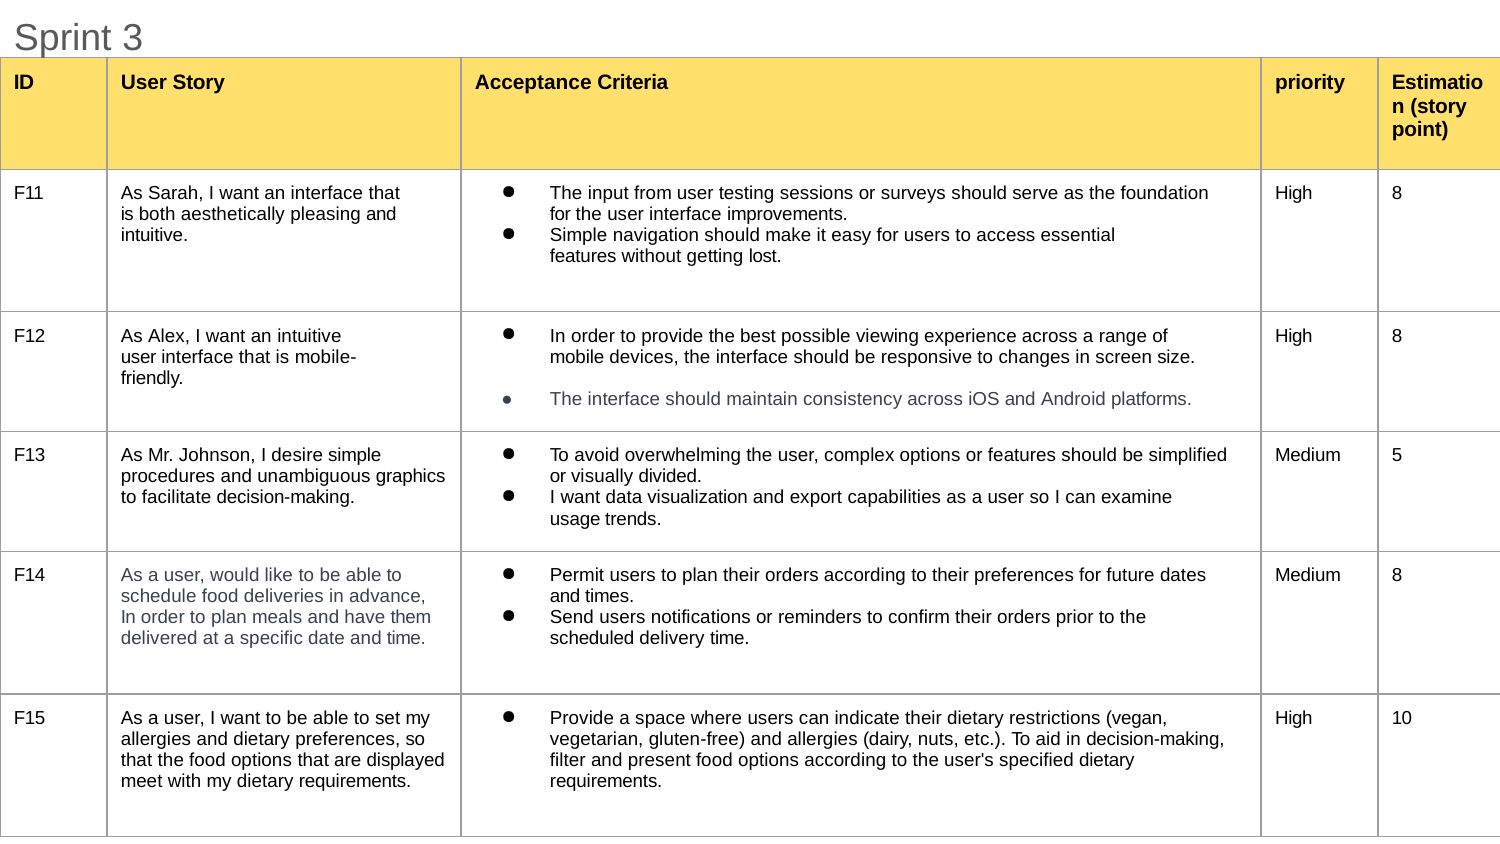

Sprint 3
| ID | User Story | Acceptance Criteria | priority | Estimatio n (story point) |
| --- | --- | --- | --- | --- |
| F11 | As Sarah, I want an interface that is both aesthetically pleasing and intuitive. | The input from user testing sessions or surveys should serve as the foundation for the user interface improvements. Simple navigation should make it easy for users to access essential features without getting lost. | High | 8 |
| F12 | As Alex, I want an intuitive user interface that is mobile-friendly. | In order to provide the best possible viewing experience across a range of mobile devices, the interface should be responsive to changes in screen size. The interface should maintain consistency across iOS and Android platforms. | High | 8 |
| F13 | As Mr. Johnson, I desire simple procedures and unambiguous graphics to facilitate decision-making. | To avoid overwhelming the user, complex options or features should be simplified or visually divided. I want data visualization and export capabilities as a user so I can examine usage trends. | Medium | 5 |
| F14 | As a user, would like to be able to schedule food deliveries in advance, In order to plan meals and have them delivered at a specific date and time. | Permit users to plan their orders according to their preferences for future dates and times. Send users notifications or reminders to confirm their orders prior to the scheduled delivery time. | Medium | 8 |
| F15 | As a user, I want to be able to set my allergies and dietary preferences, so that the food options that are displayed meet with my dietary requirements. | Provide a space where users can indicate their dietary restrictions (vegan, vegetarian, gluten-free) and allergies (dairy, nuts, etc.). To aid in decision-making, filter and present food options according to the user's specified dietary requirements. | High | 10 |